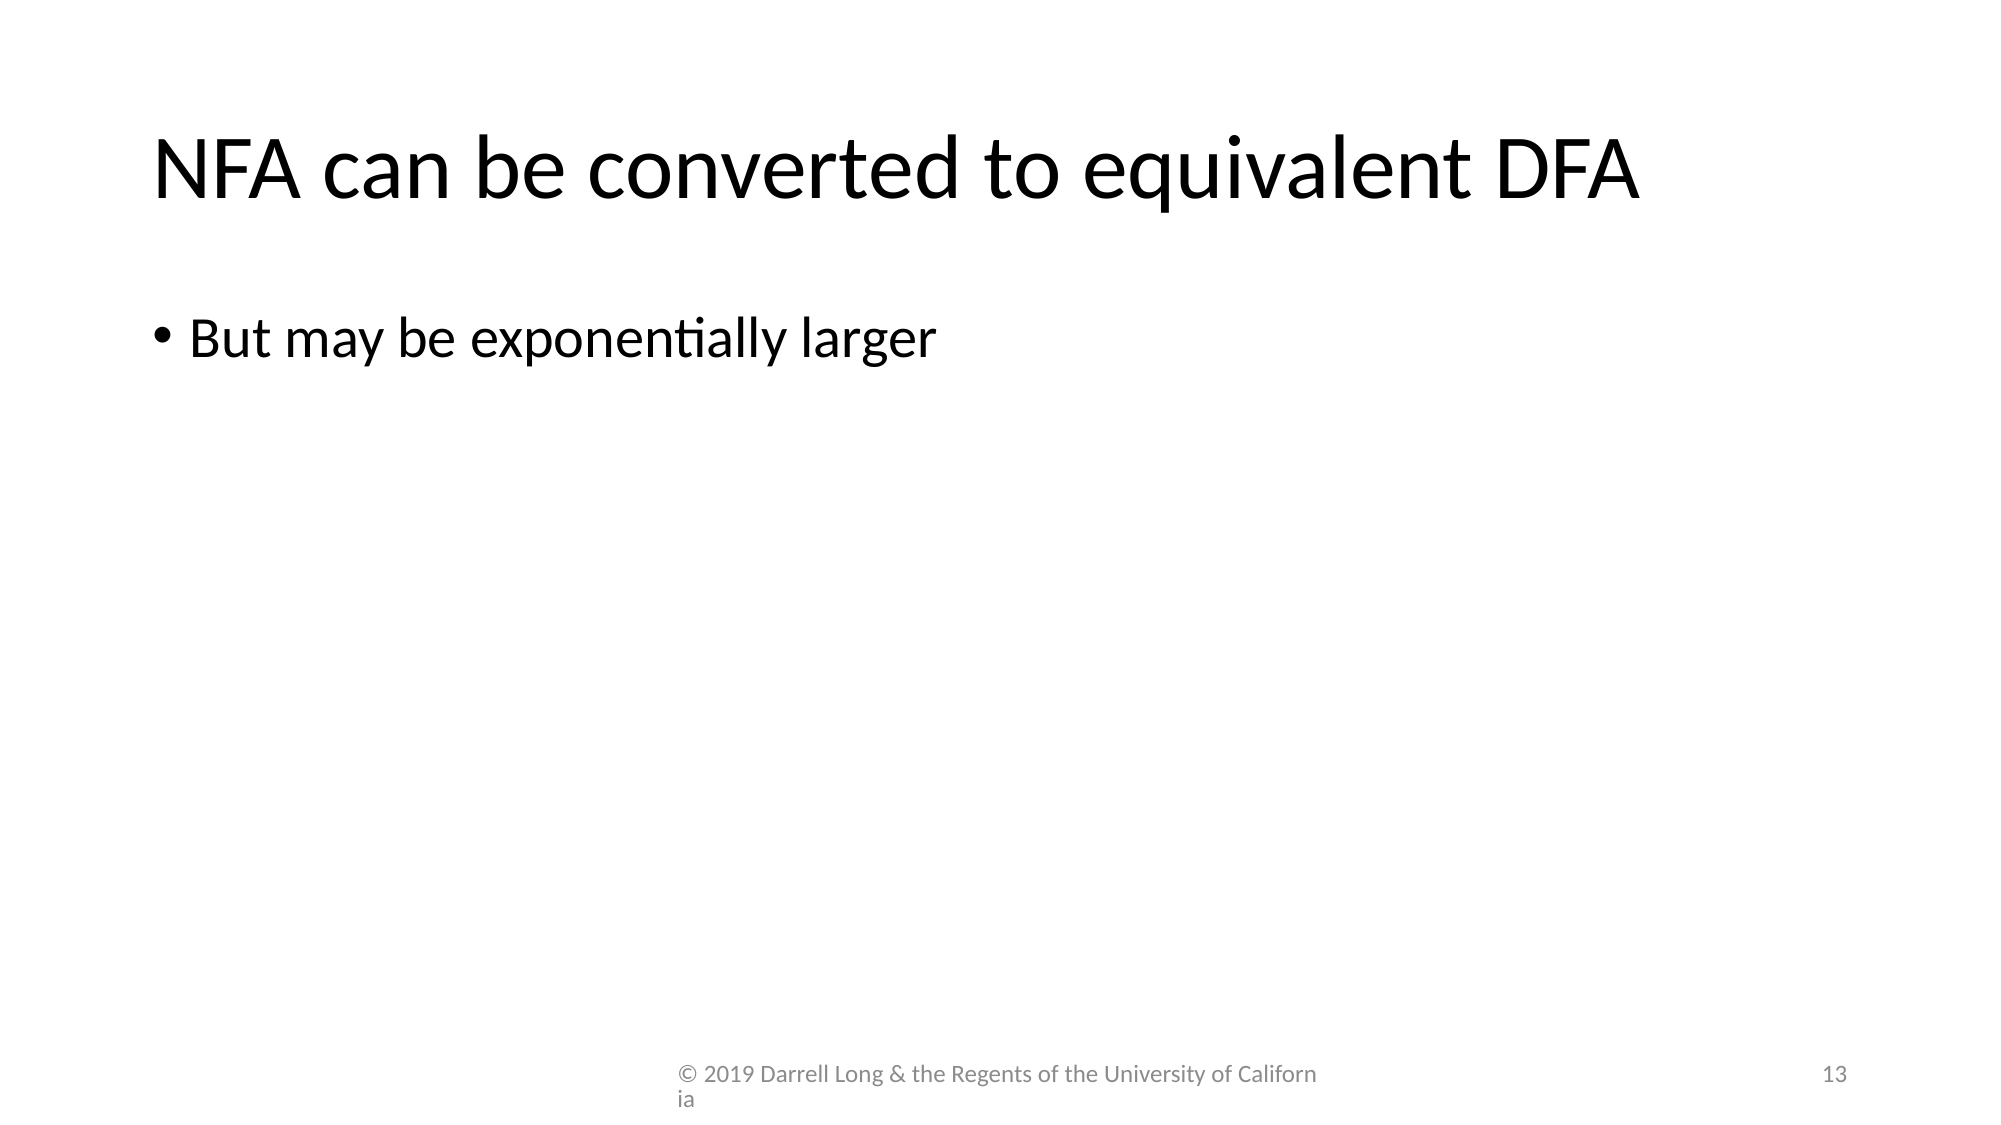

# NFA can be converted to equivalent DFA
But may be exponentially larger

© 2019 Darrell Long & the Regents of the University of California
13